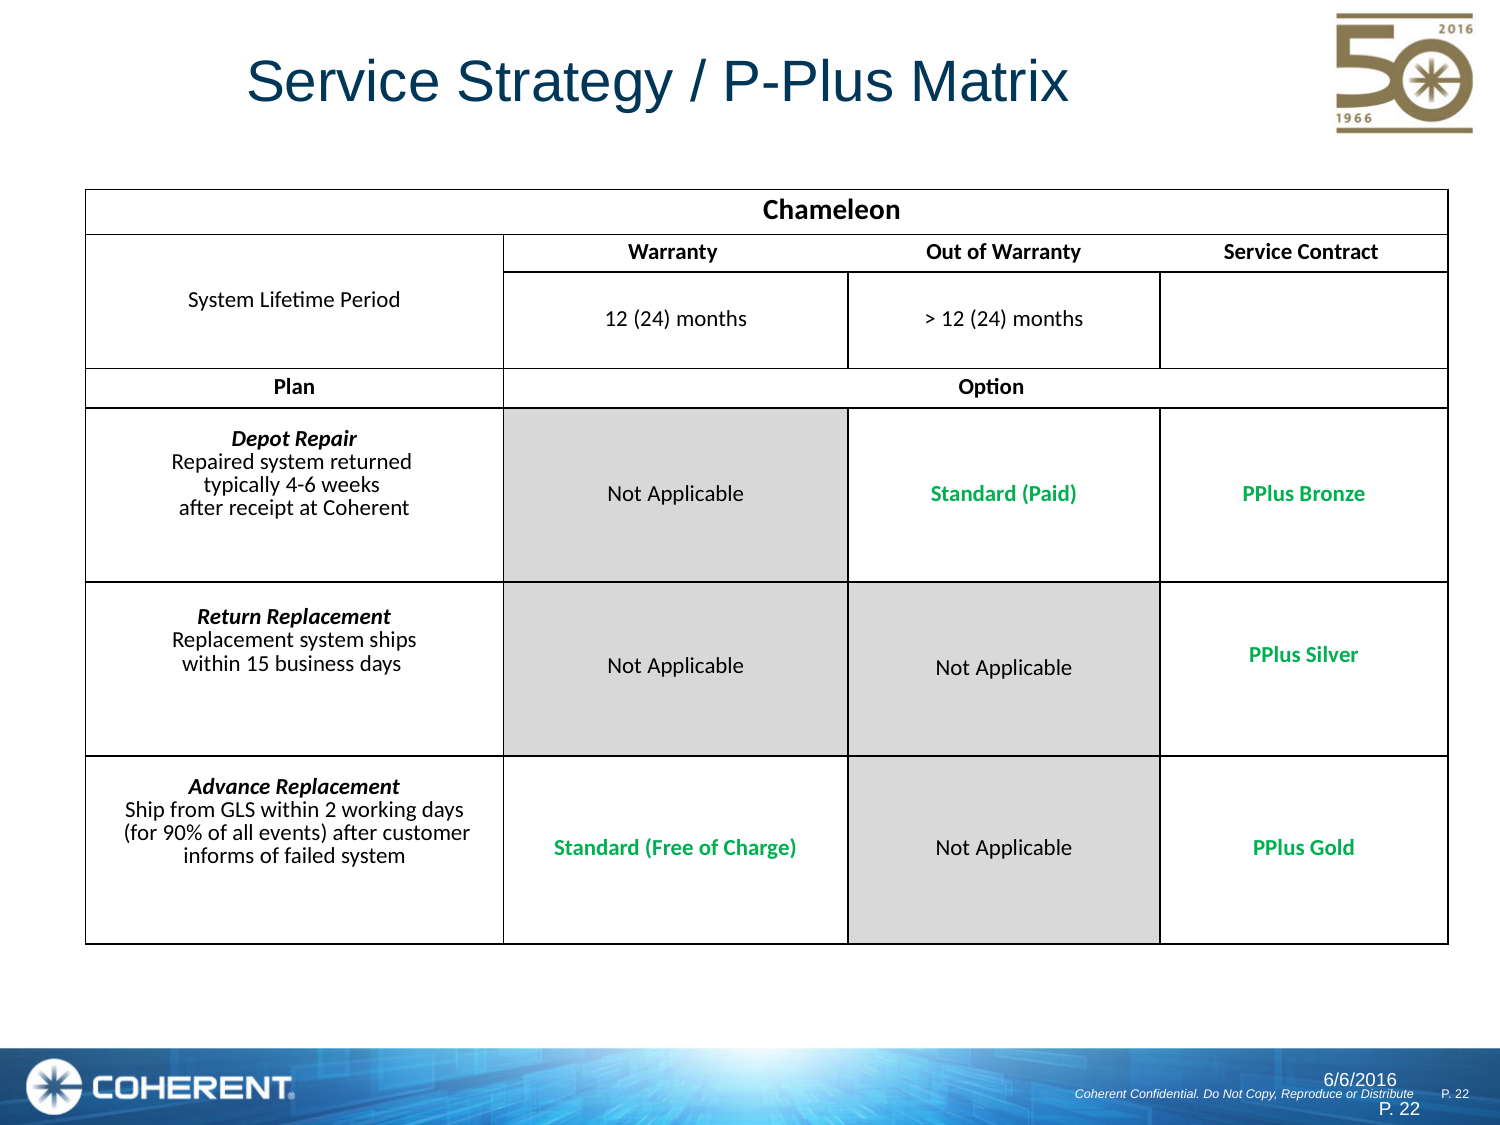

# Service Strategy / P-Plus Matrix
|  | Chameleon |  |  |
| --- | --- | --- | --- |
| System Lifetime Period | Warranty | Out of Warranty | Service Contract |
|  | 12 (24) months | > 12 (24) months |  |
| Plan | Option |  |  |
| Depot Repair Repaired system returned typically 4-6 weeks after receipt at Coherent | Not Applicable | Standard (Paid) | PPlus Bronze |
| Return Replacement Replacement system ships within 15 business days | Not Applicable | Not Applicable | PPlus Silver |
| Advance Replacement Ship from GLS within 2 working days (for 90% of all events) after customer informs of failed system | Standard (Free of Charge) | Not Applicable | PPlus Gold |
6/6/2016
P. 22